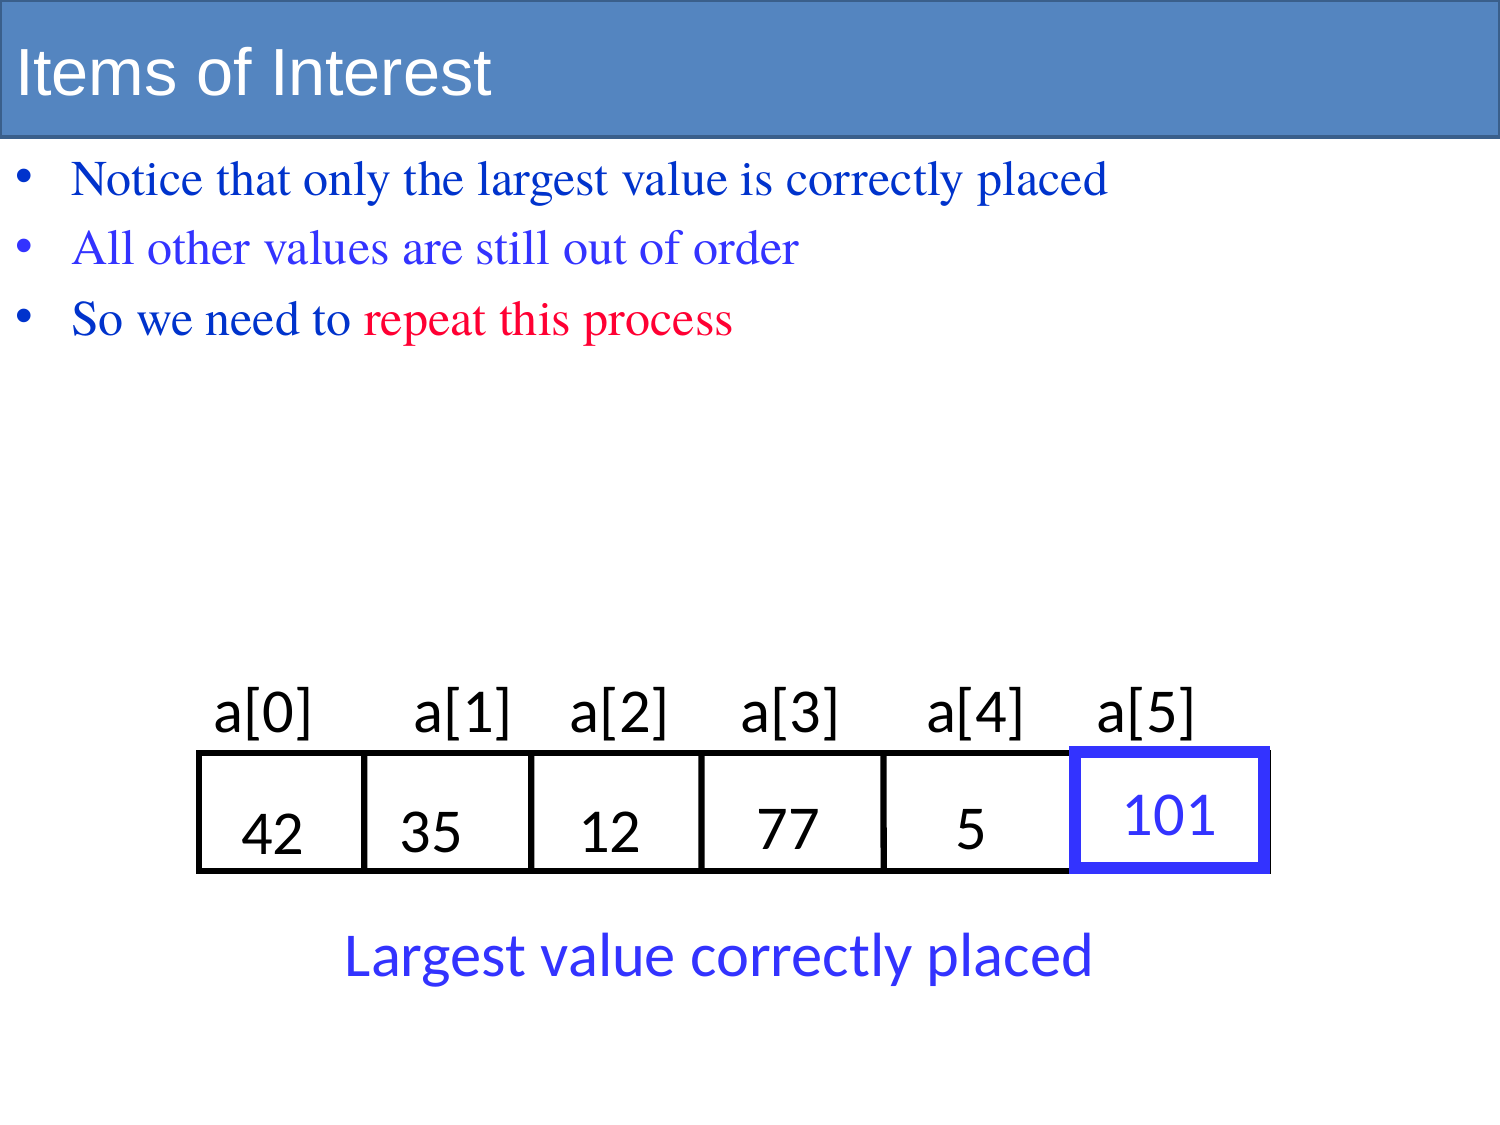

# Items of Interest
Notice that only the largest value is correctly placed
All other values are still out of order
So we need to repeat this process
a[0]       a[1]    a[2]     a[3]      a[4]     a[5]
101

  5
77
35
12
42
Largest value correctly placed